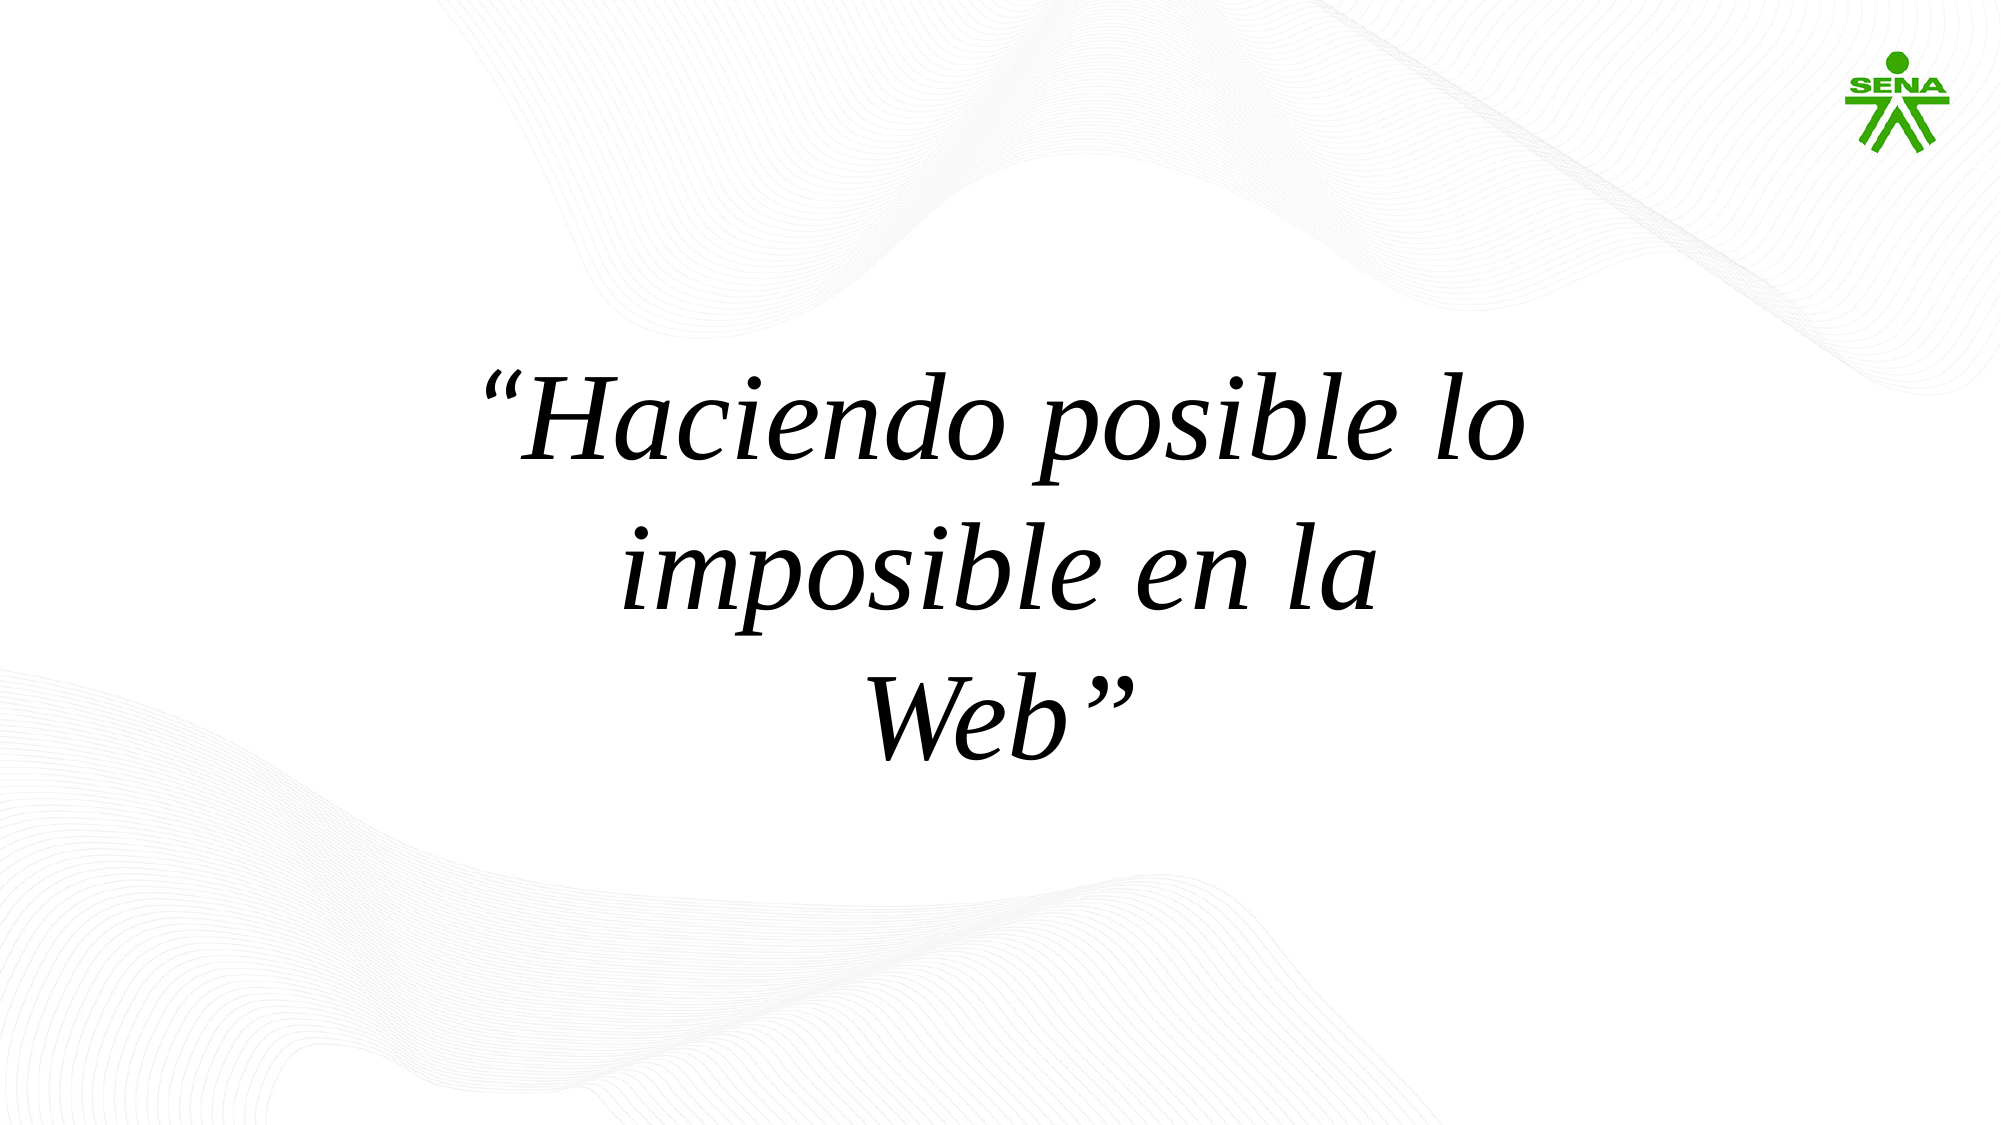

“Haciendo posible lo imposible en la Web”